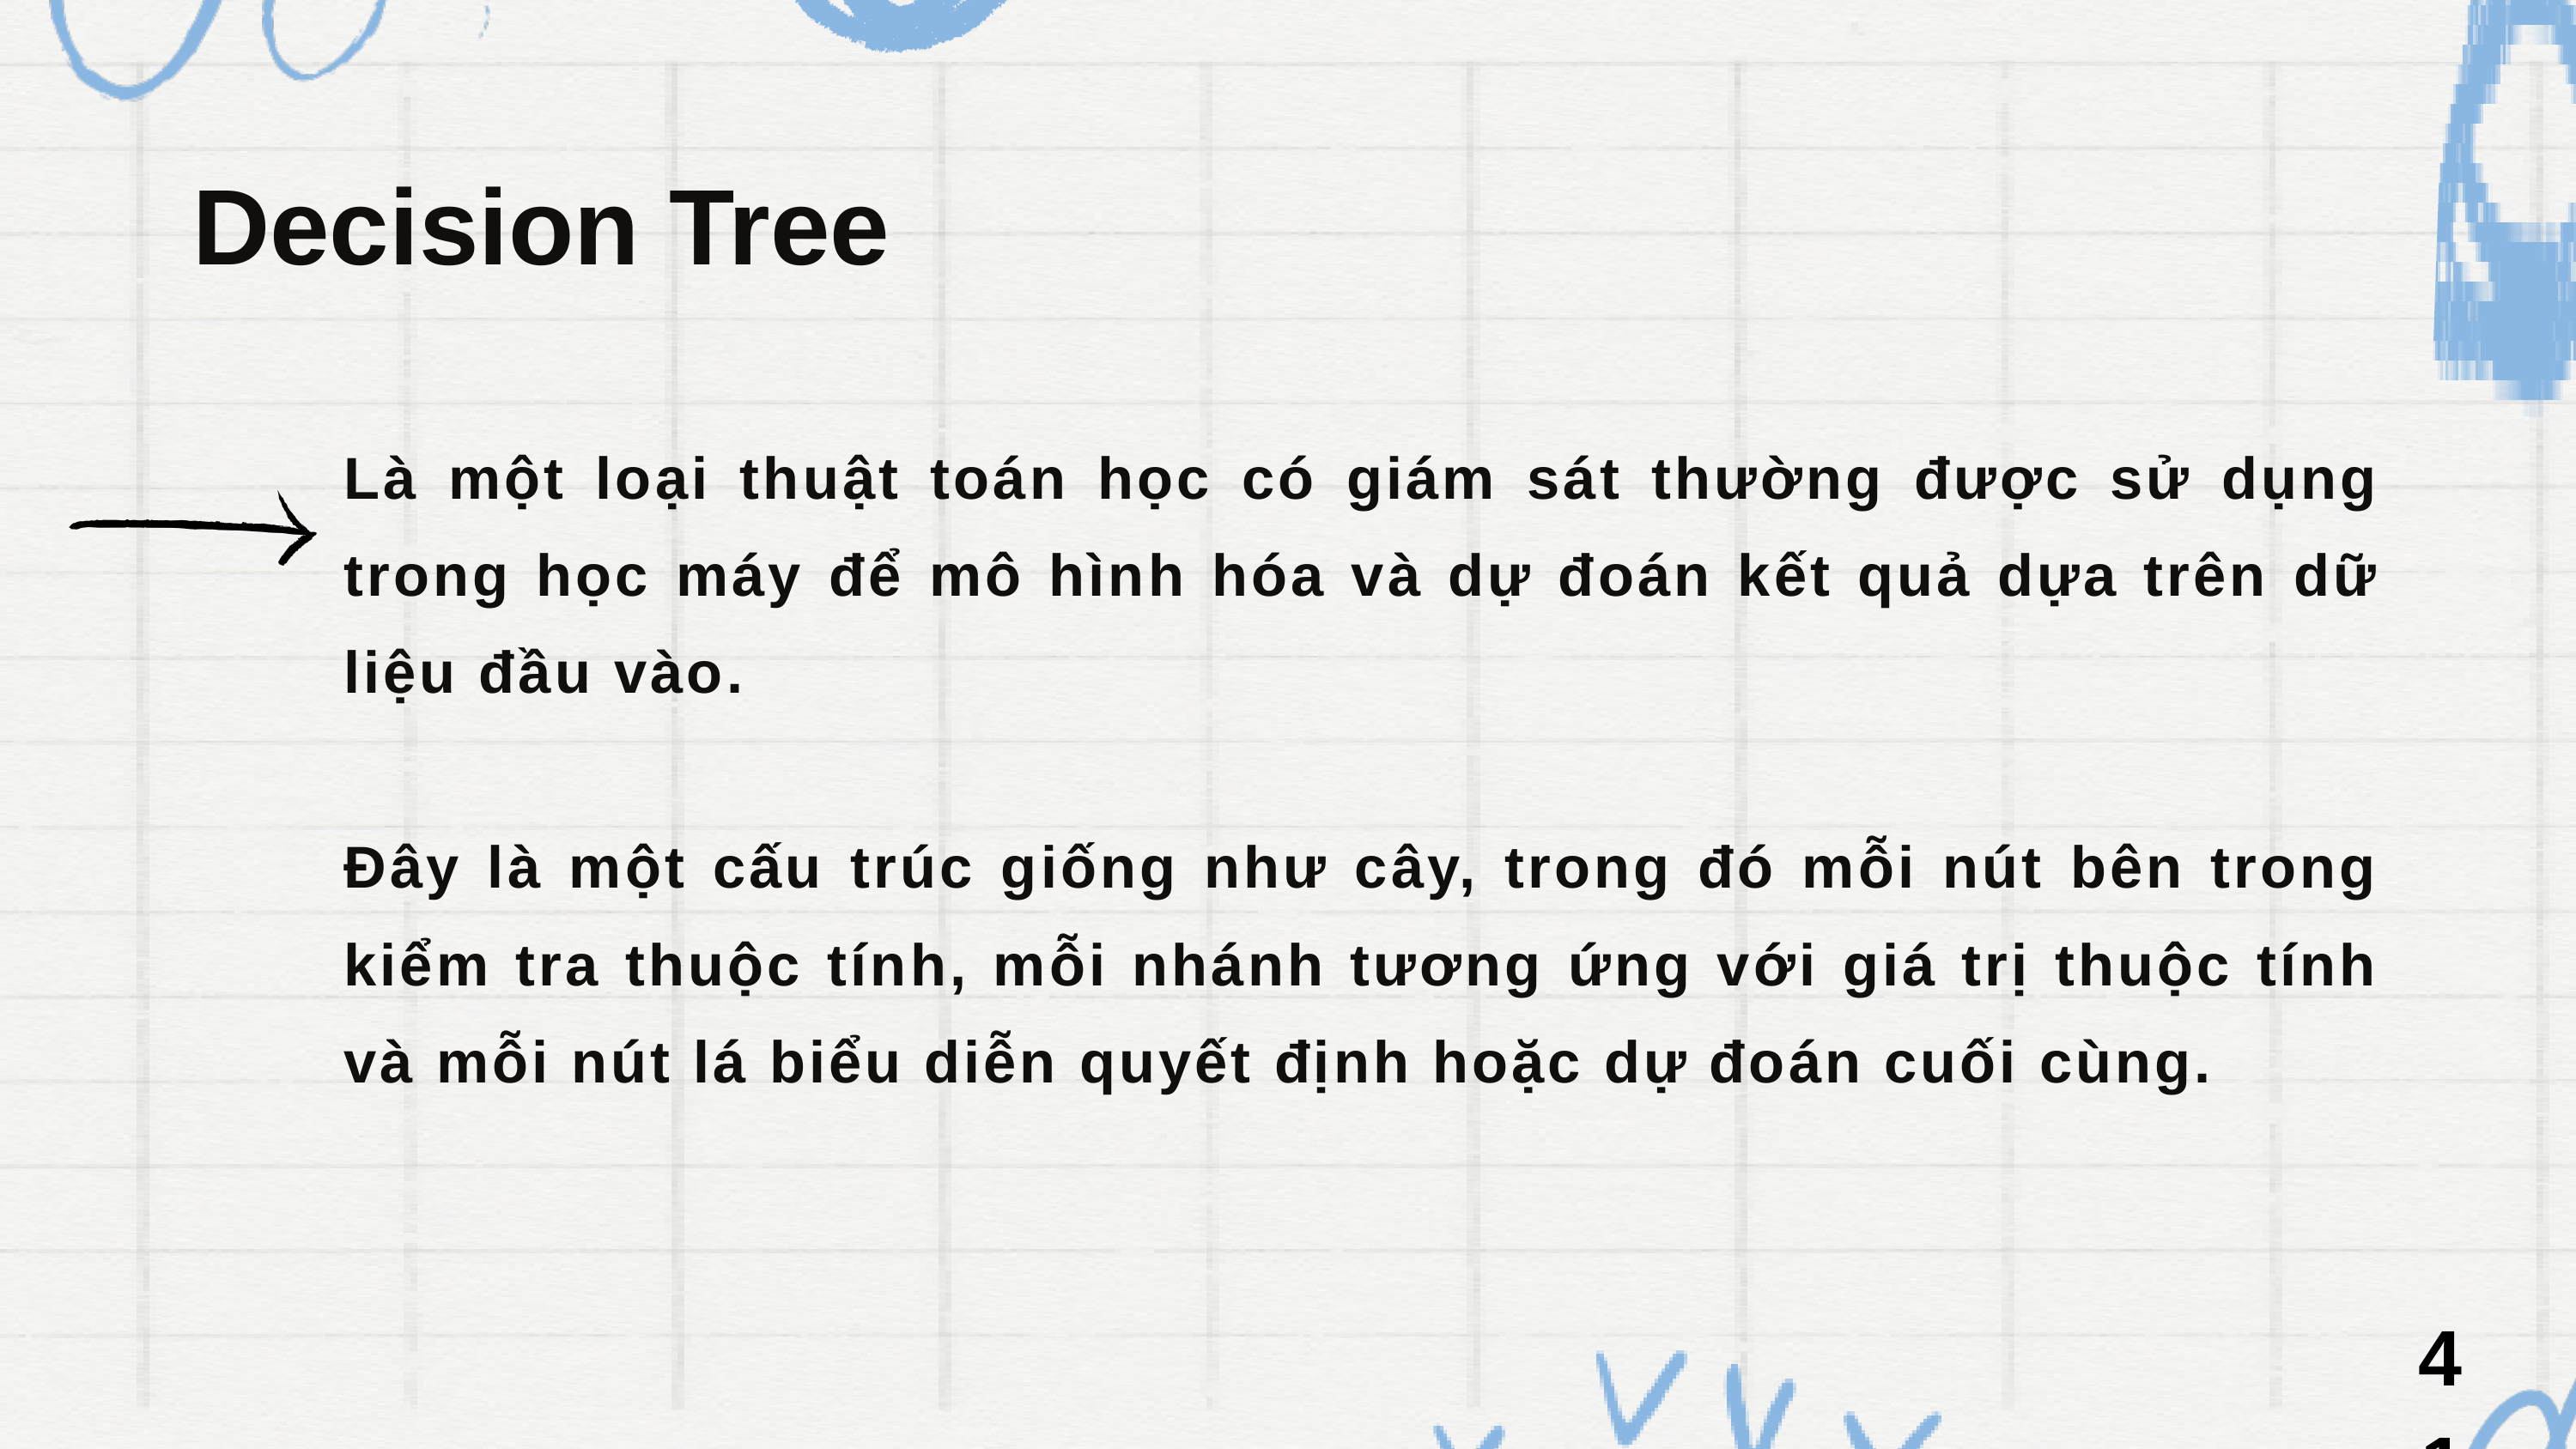

Decision Tree
Là một loại thuật toán học có giám sát thường được sử dụng trong học máy để mô hình hóa và dự đoán kết quả dựa trên dữ liệu đầu vào.

Đây là một cấu trúc giống như cây, trong đó mỗi nút bên trong kiểm tra thuộc tính, mỗi nhánh tương ứng với giá trị thuộc tính và mỗi nút lá biểu diễn quyết định hoặc dự đoán cuối cùng.

41